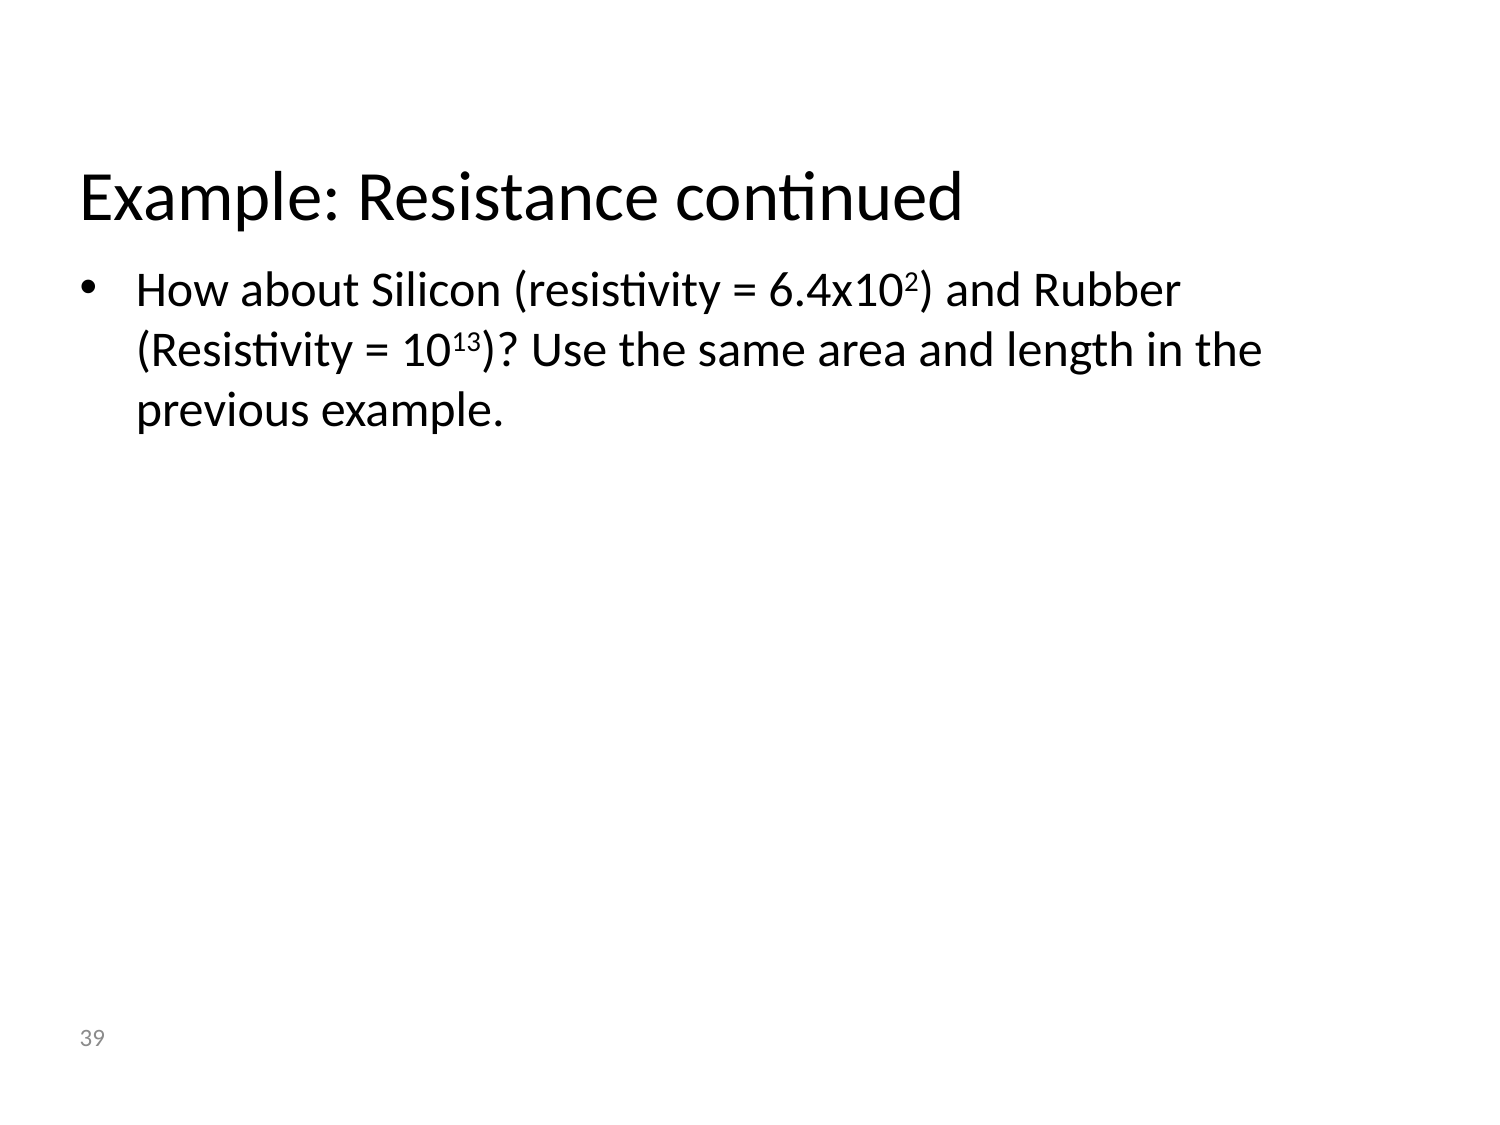

# Example: Resistance continued
How about Silicon (resistivity = 6.4x102) and Rubber (Resistivity = 1013)? Use the same area and length in the previous example.

39